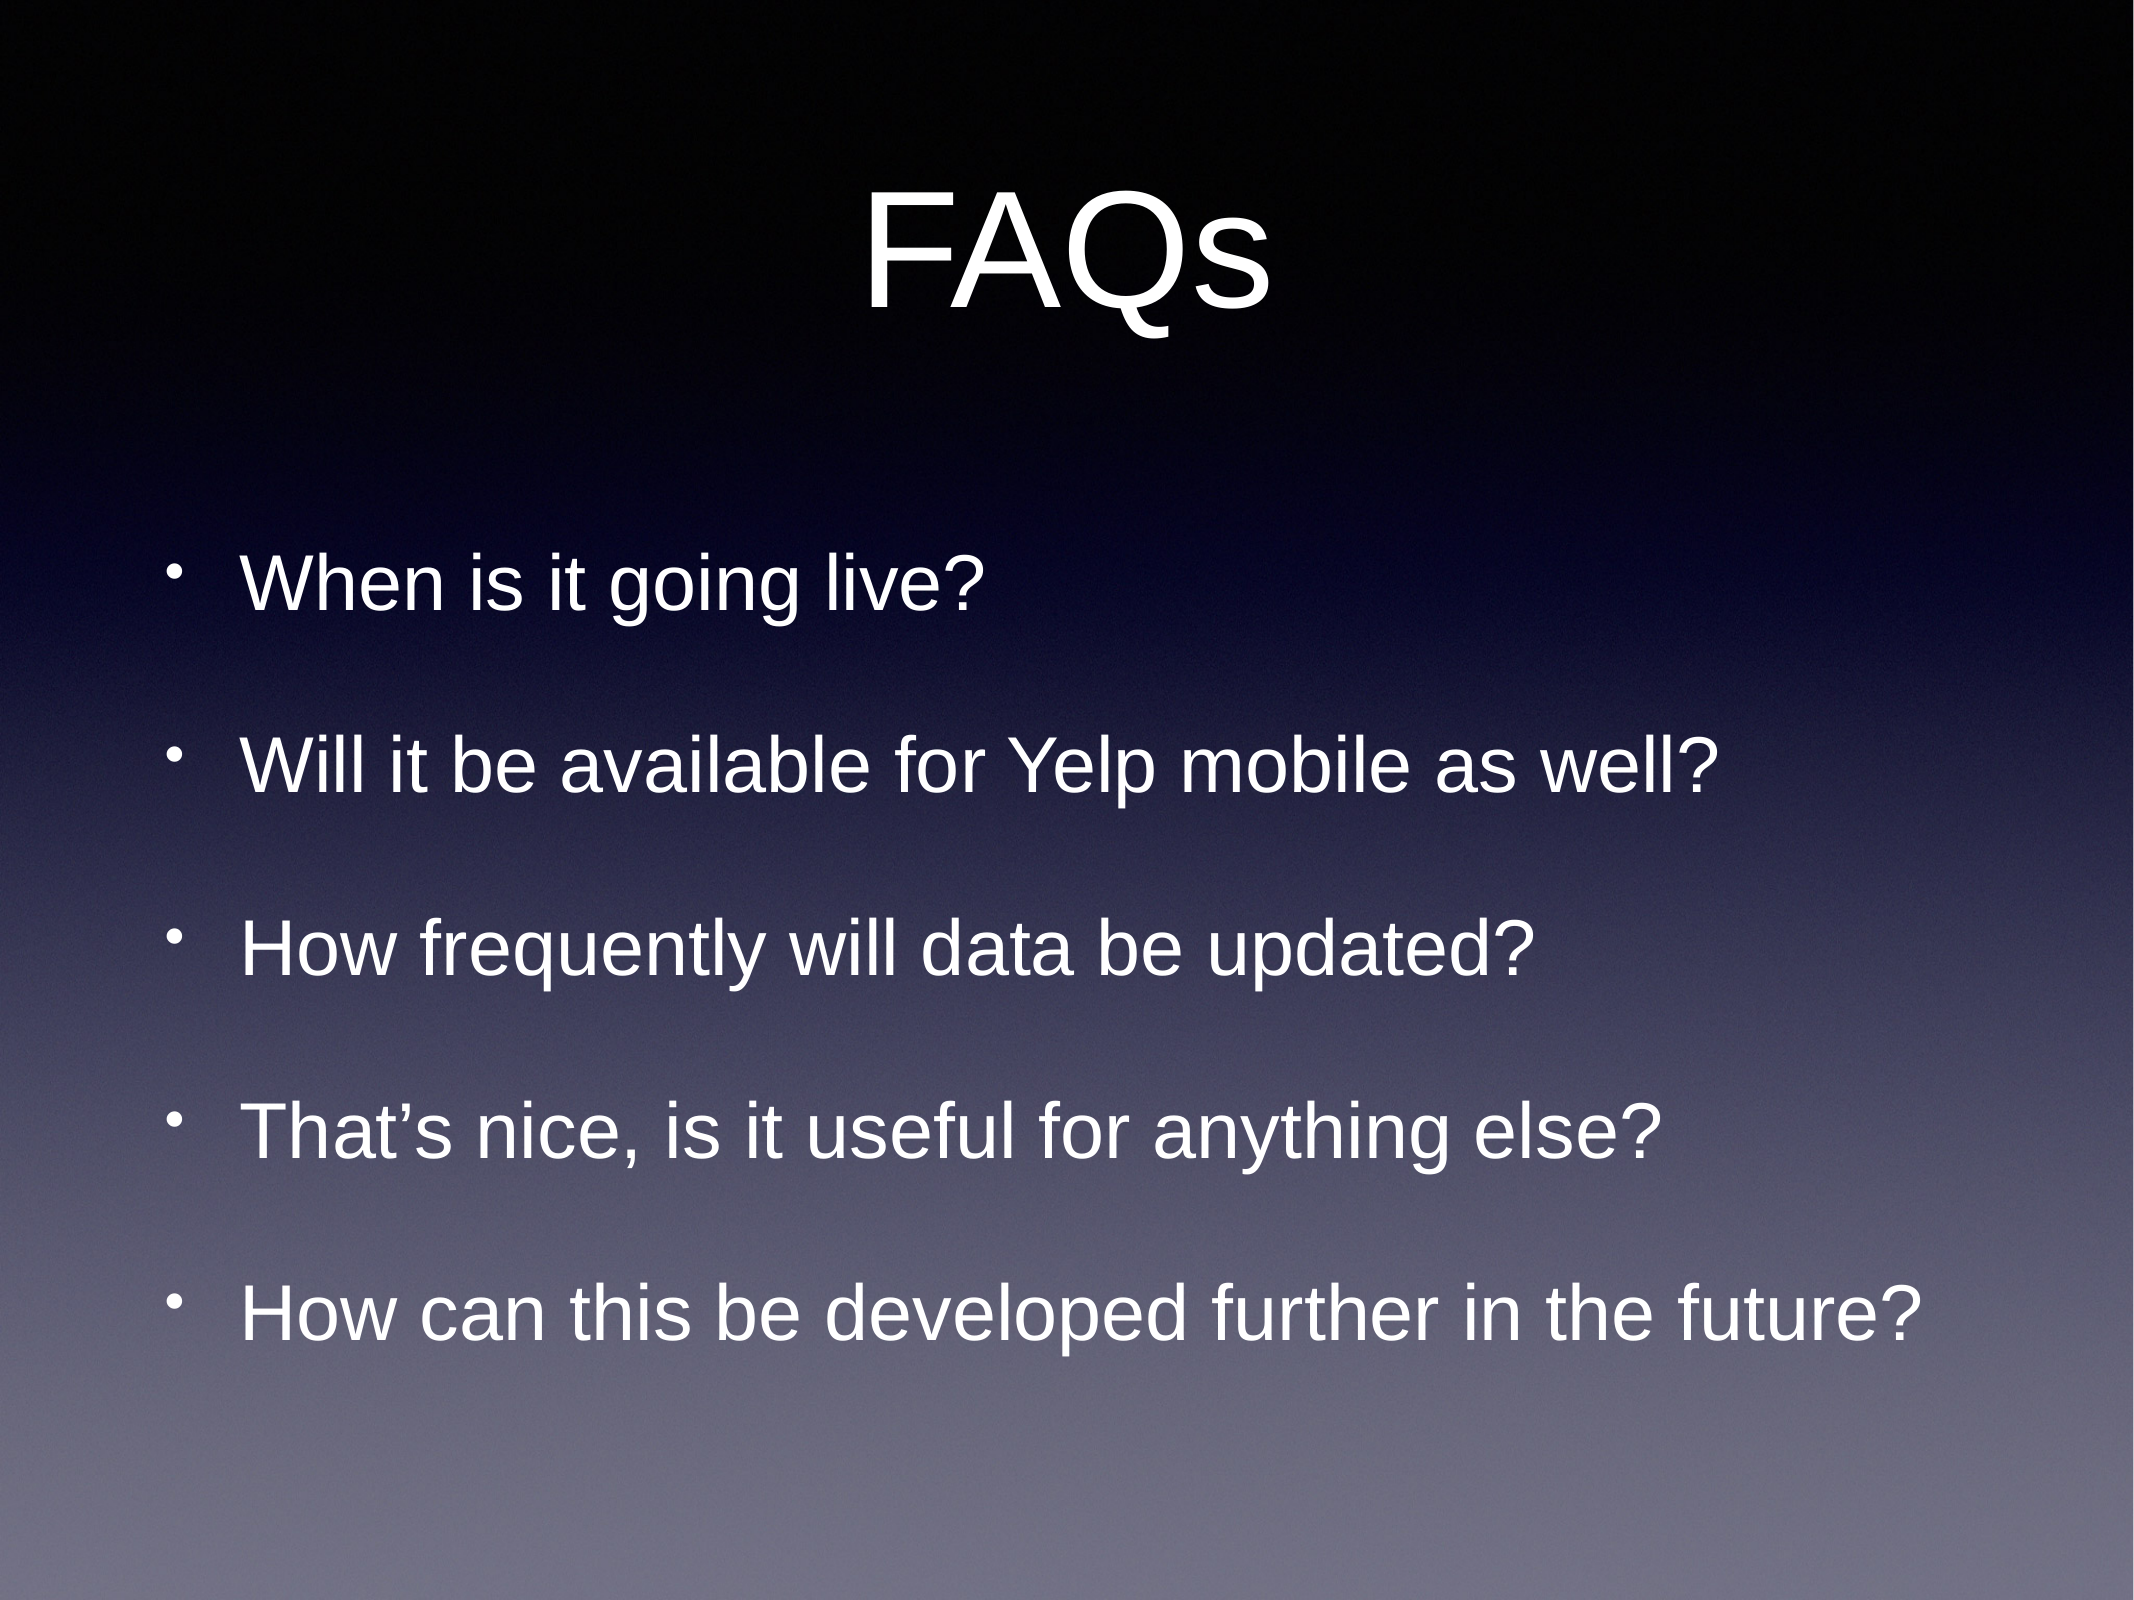

# FAQs
When is it going live?
Will it be available for Yelp mobile as well?
How frequently will data be updated?
That’s nice, is it useful for anything else?
How can this be developed further in the future?